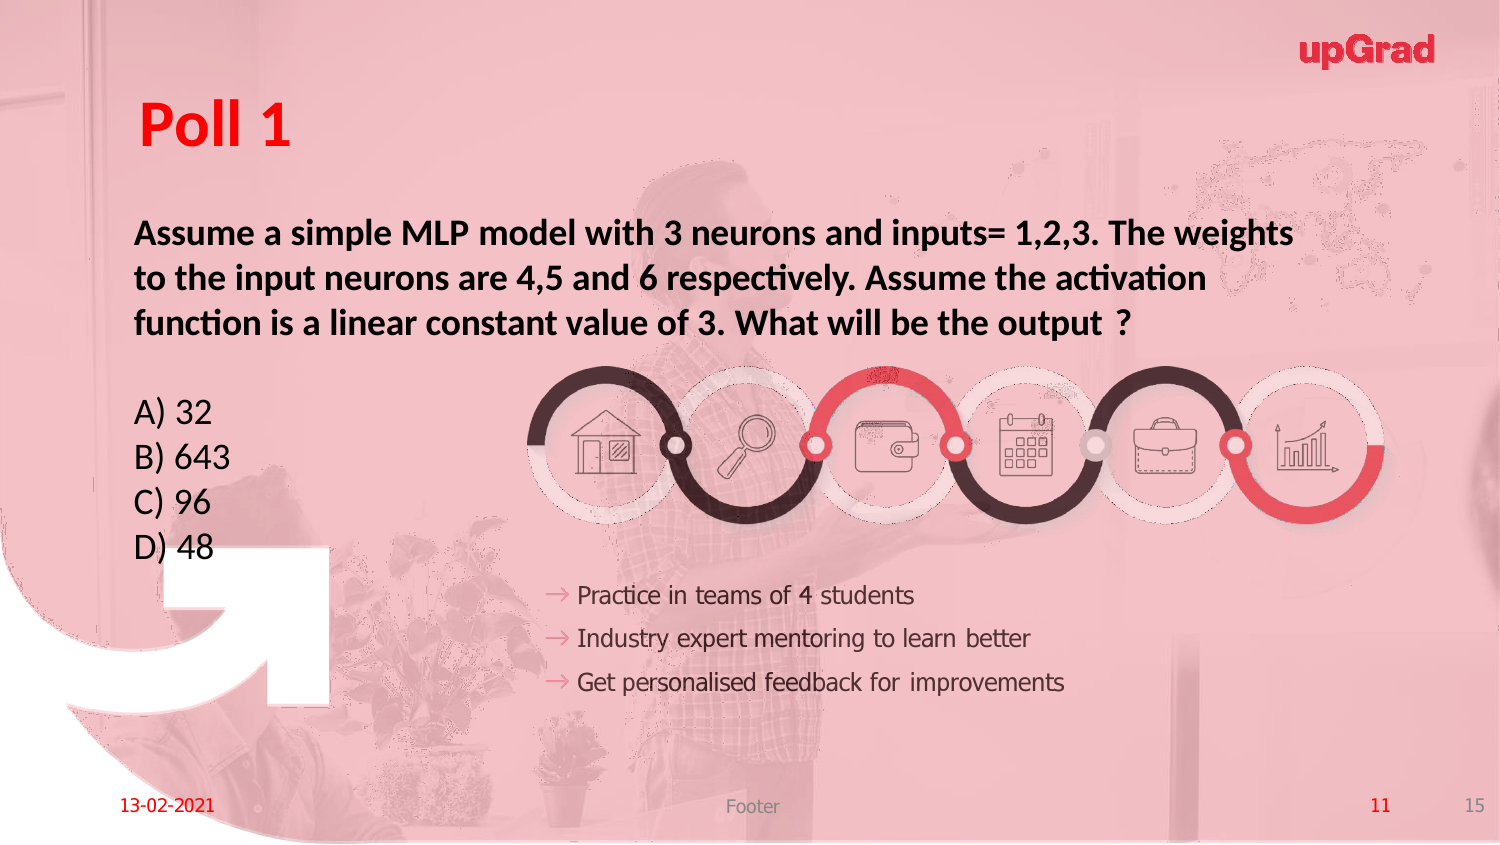

Poll 1
Assume a simple MLP model with 3 neurons and inputs= 1,2,3. The weights  to the input neurons are 4,5 and 6 respectively. Assume the activation  function is a linear constant value of 3. What will be the output ?

A) 32
B) 643
96
48
Practice in teams of 4 students
Industry expert mentoring to learn better
Get personalised feedback for improvements
13-02-2021
11
15
Footer